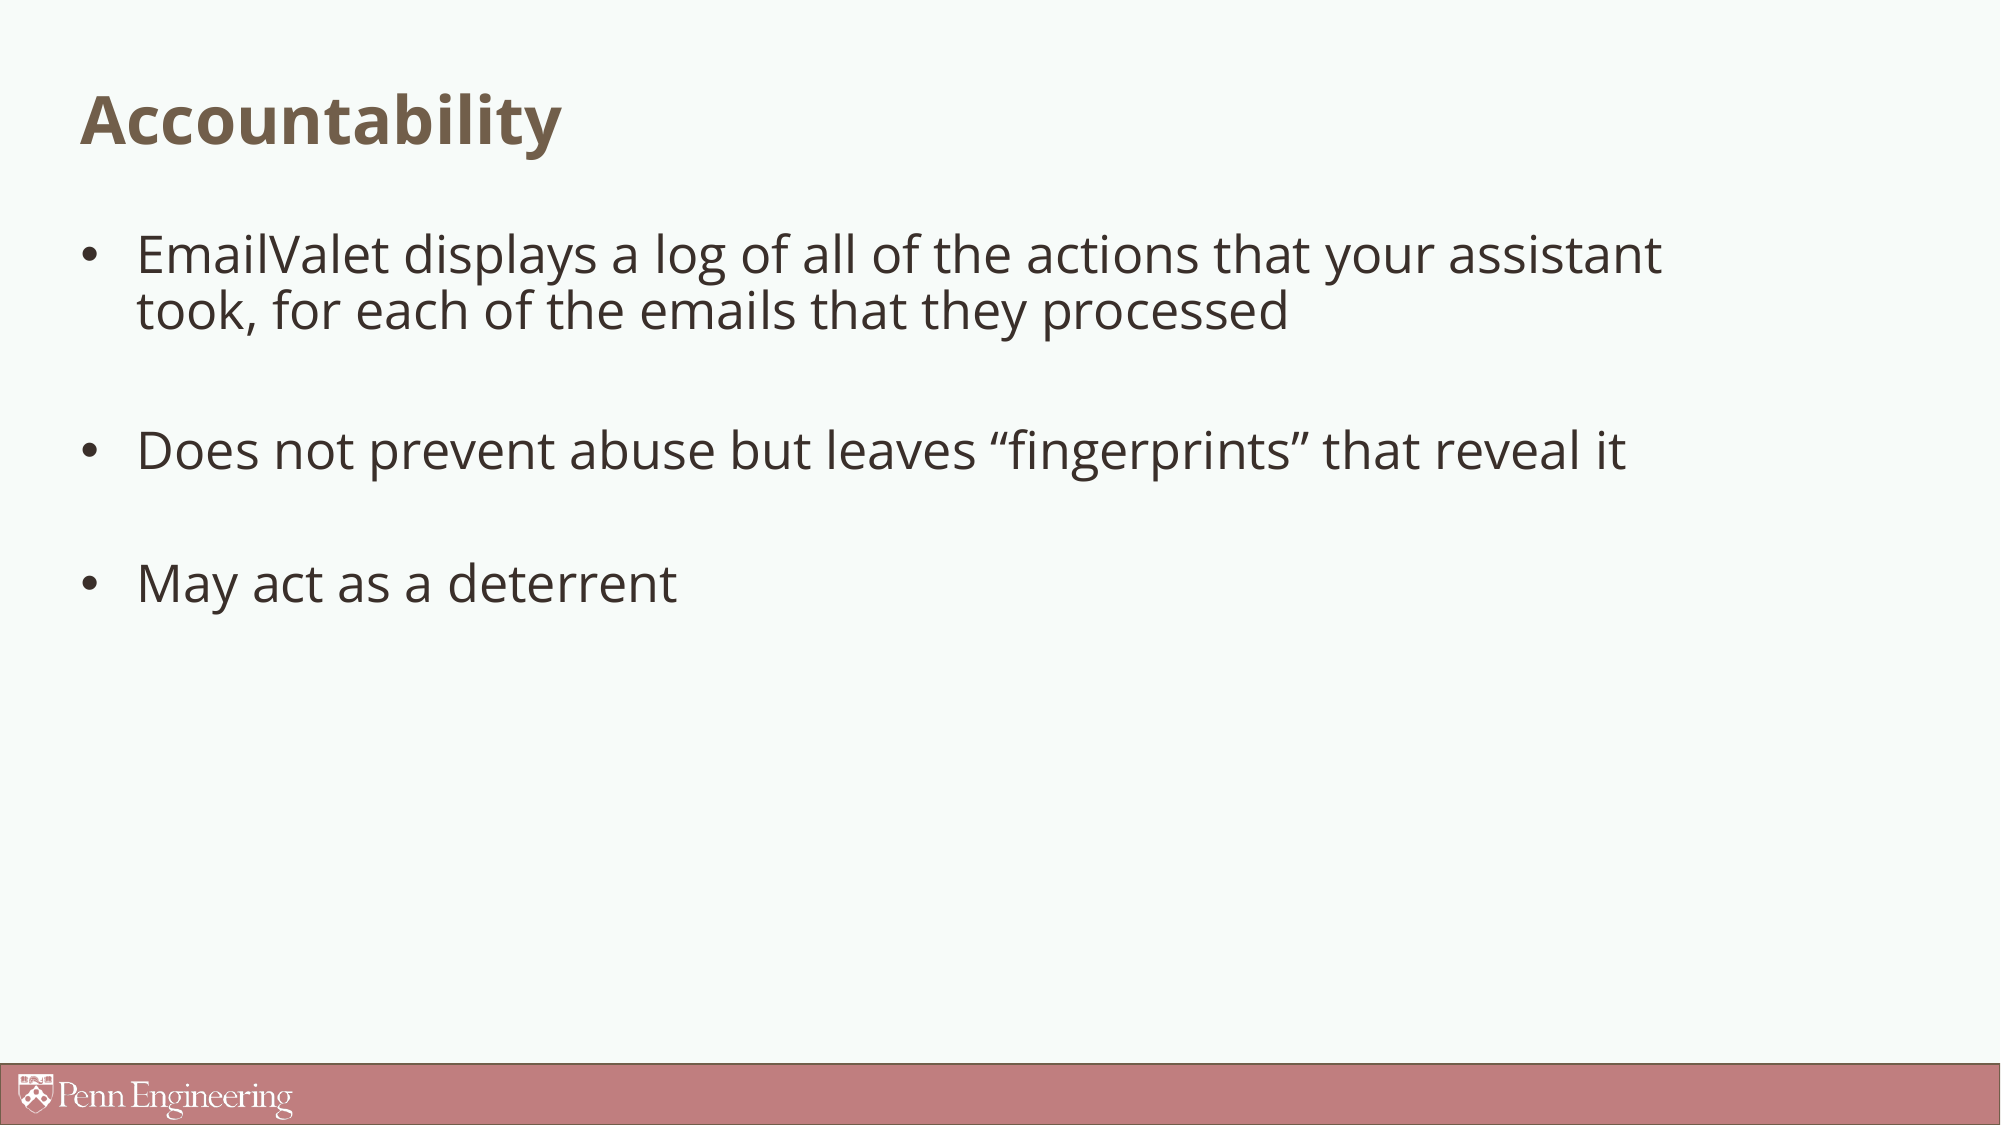

# Accountability
EmailValet displays a log of all of the actions that your assistant took, for each of the emails that they processed
Does not prevent abuse but leaves “fingerprints” that reveal it
May act as a deterrent